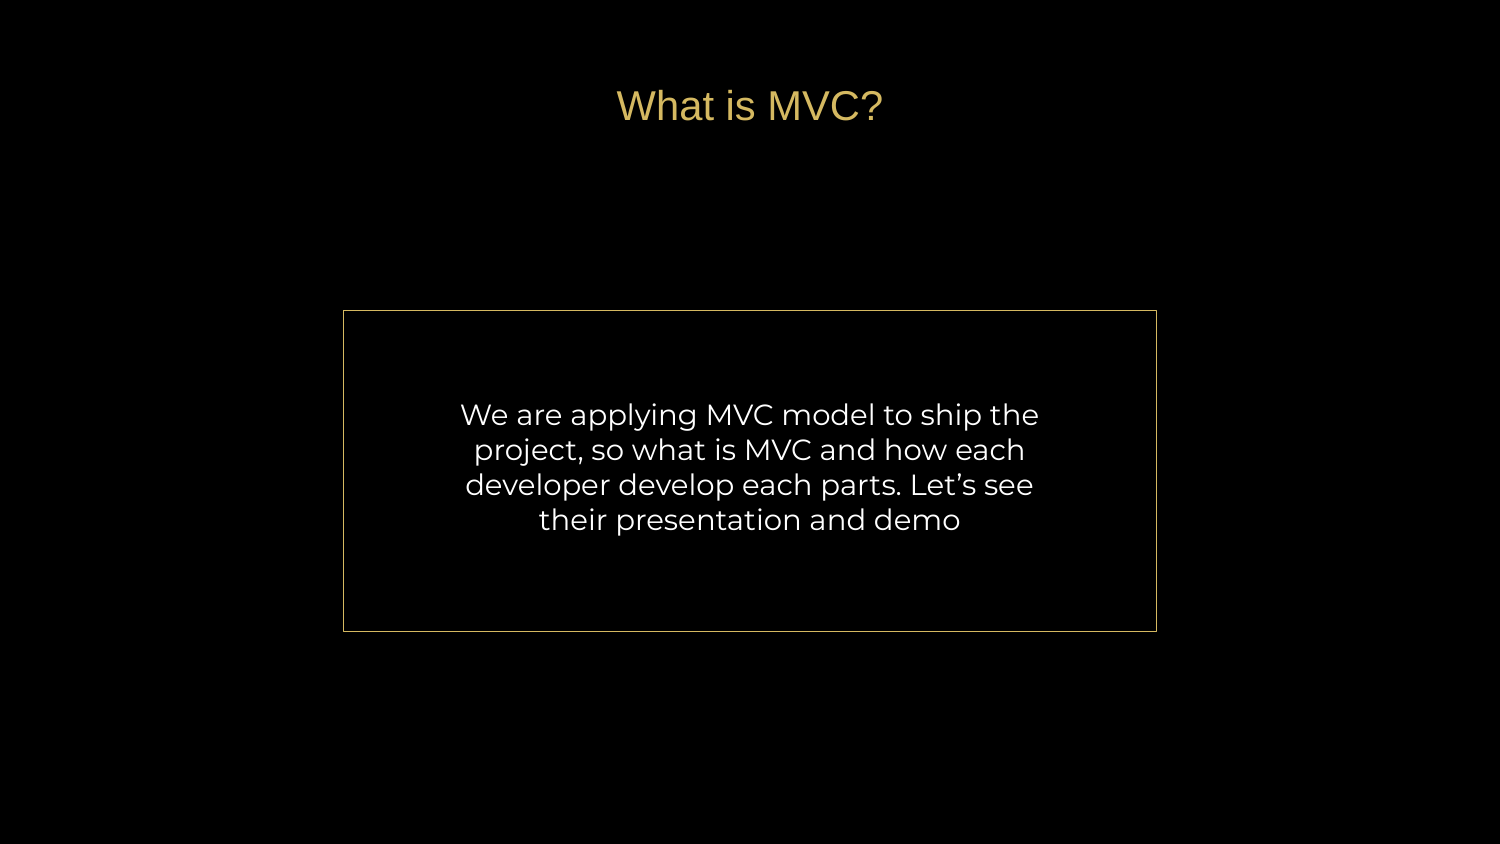

# What is MVC?

We are applying MVC model to ship the project, so what is MVC and how each developer develop each parts. Let’s see their presentation and demo